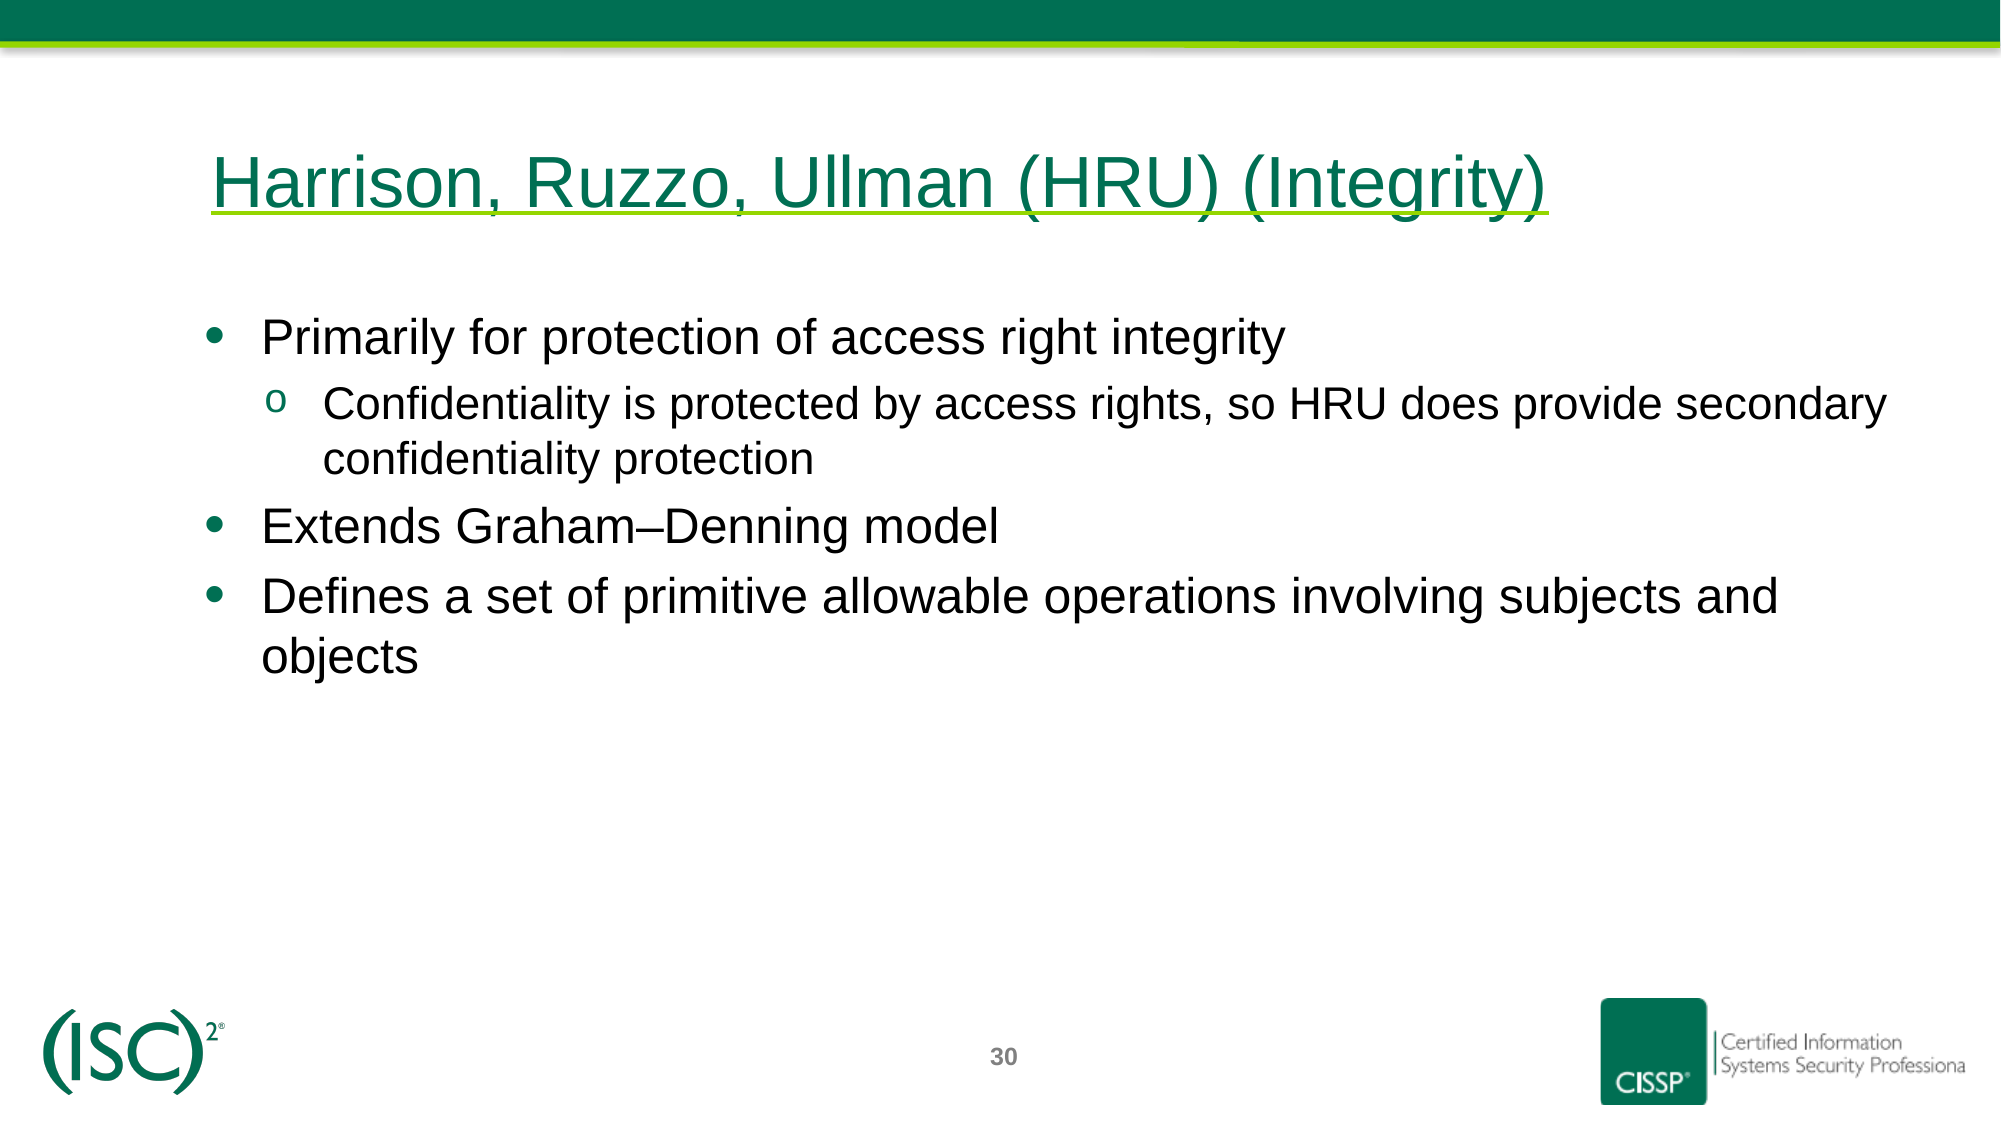

# Harrison, Ruzzo, Ullman (HRU) (Integrity)
Primarily for protection of access right integrity
Confidentiality is protected by access rights, so HRU does provide secondary confidentiality protection
Extends Graham–Denning model
Defines a set of primitive allowable operations involving subjects and objects